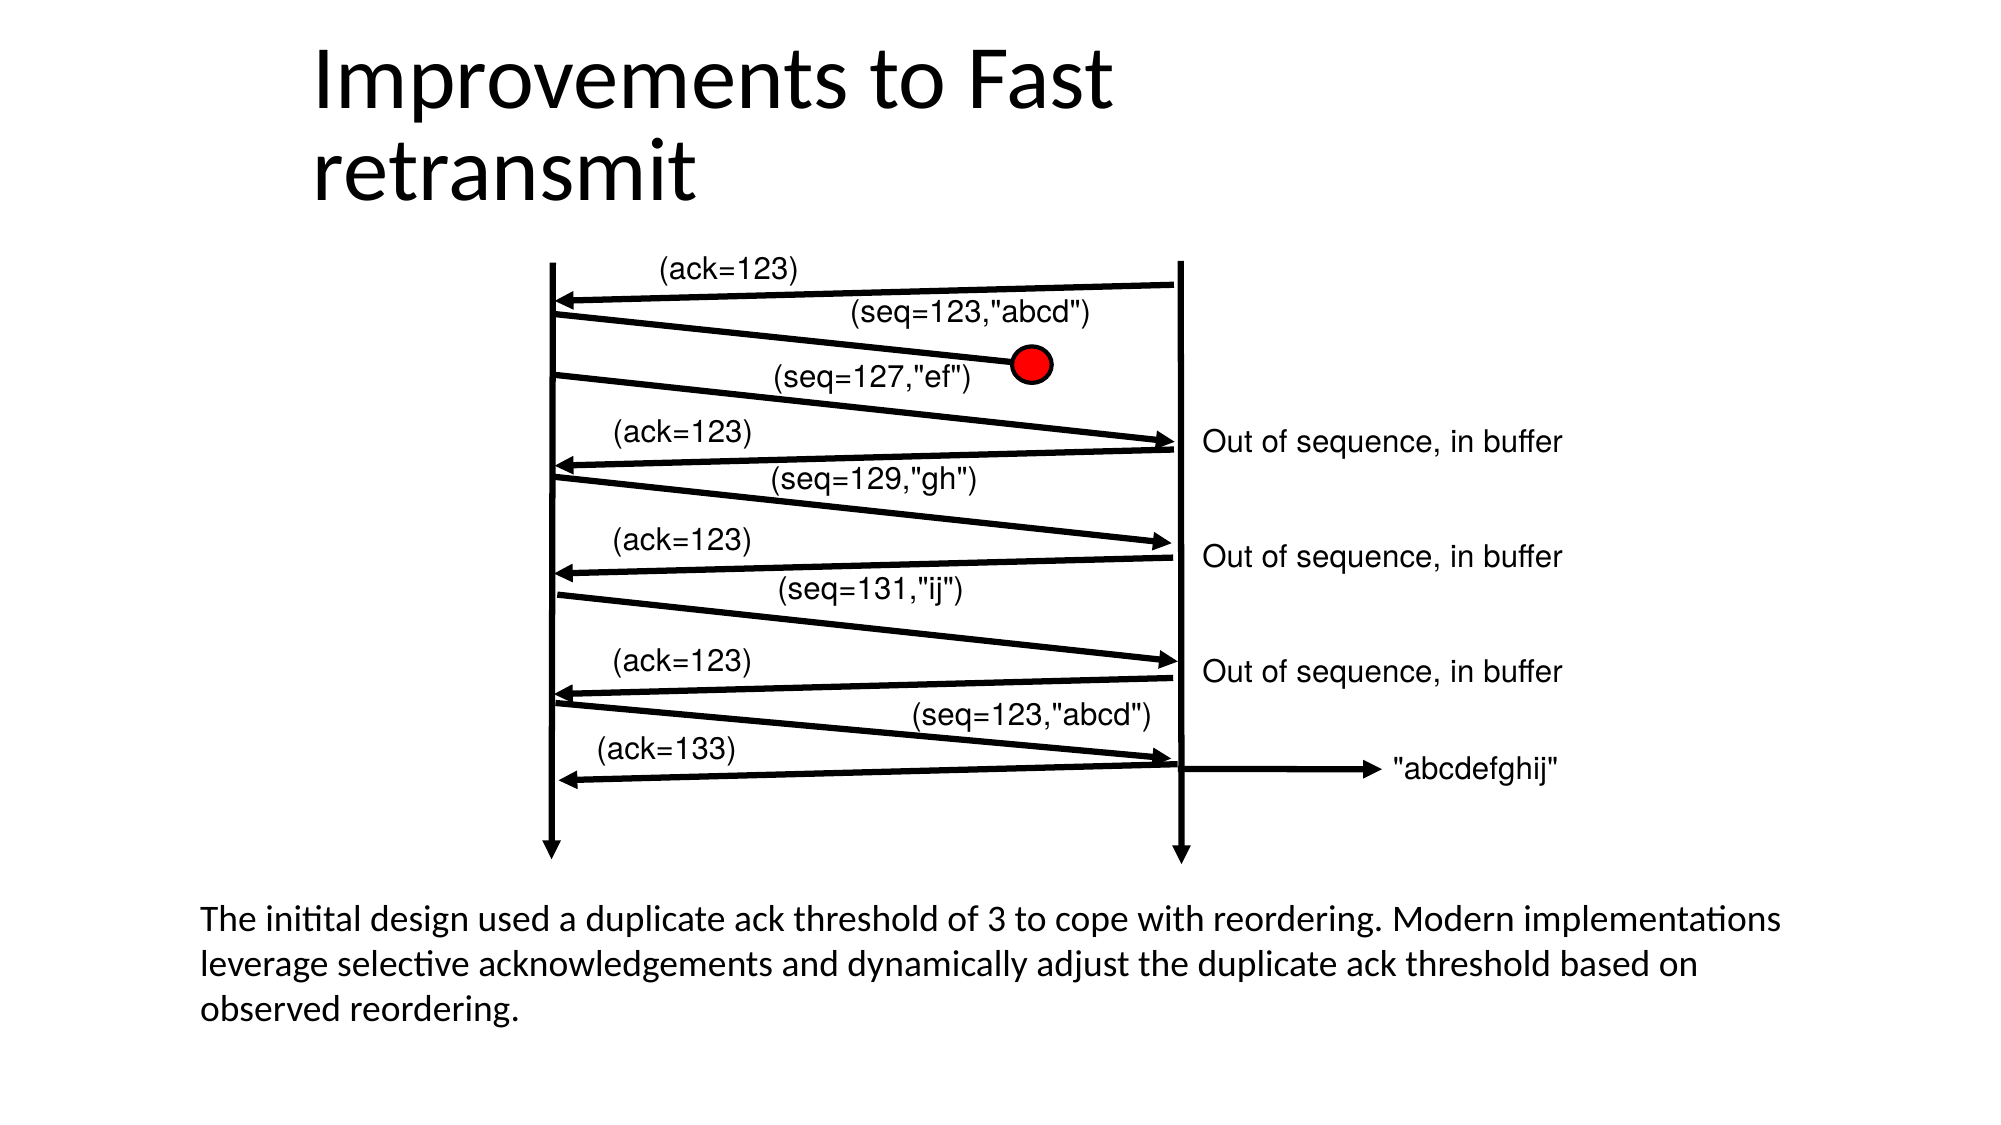

# Improvements to Fast retransmit
(ack=123)

(seq=123,"abcd")

(seq=127,"ef")

Out of sequence, in buffer
(ack=123)

(seq=129,"gh")

Out of sequence, in buffer
(ack=123)

(seq=131,"ij")

Out of sequence, in buffer
(ack=123)

(seq=123,"abcd")

"abcdefghij"

(ack=133)

The initital design used a duplicate ack threshold of 3 to cope with reordering. Modern implementations
leverage selective acknowledgements and dynamically adjust the duplicate ack threshold based on
observed reordering.